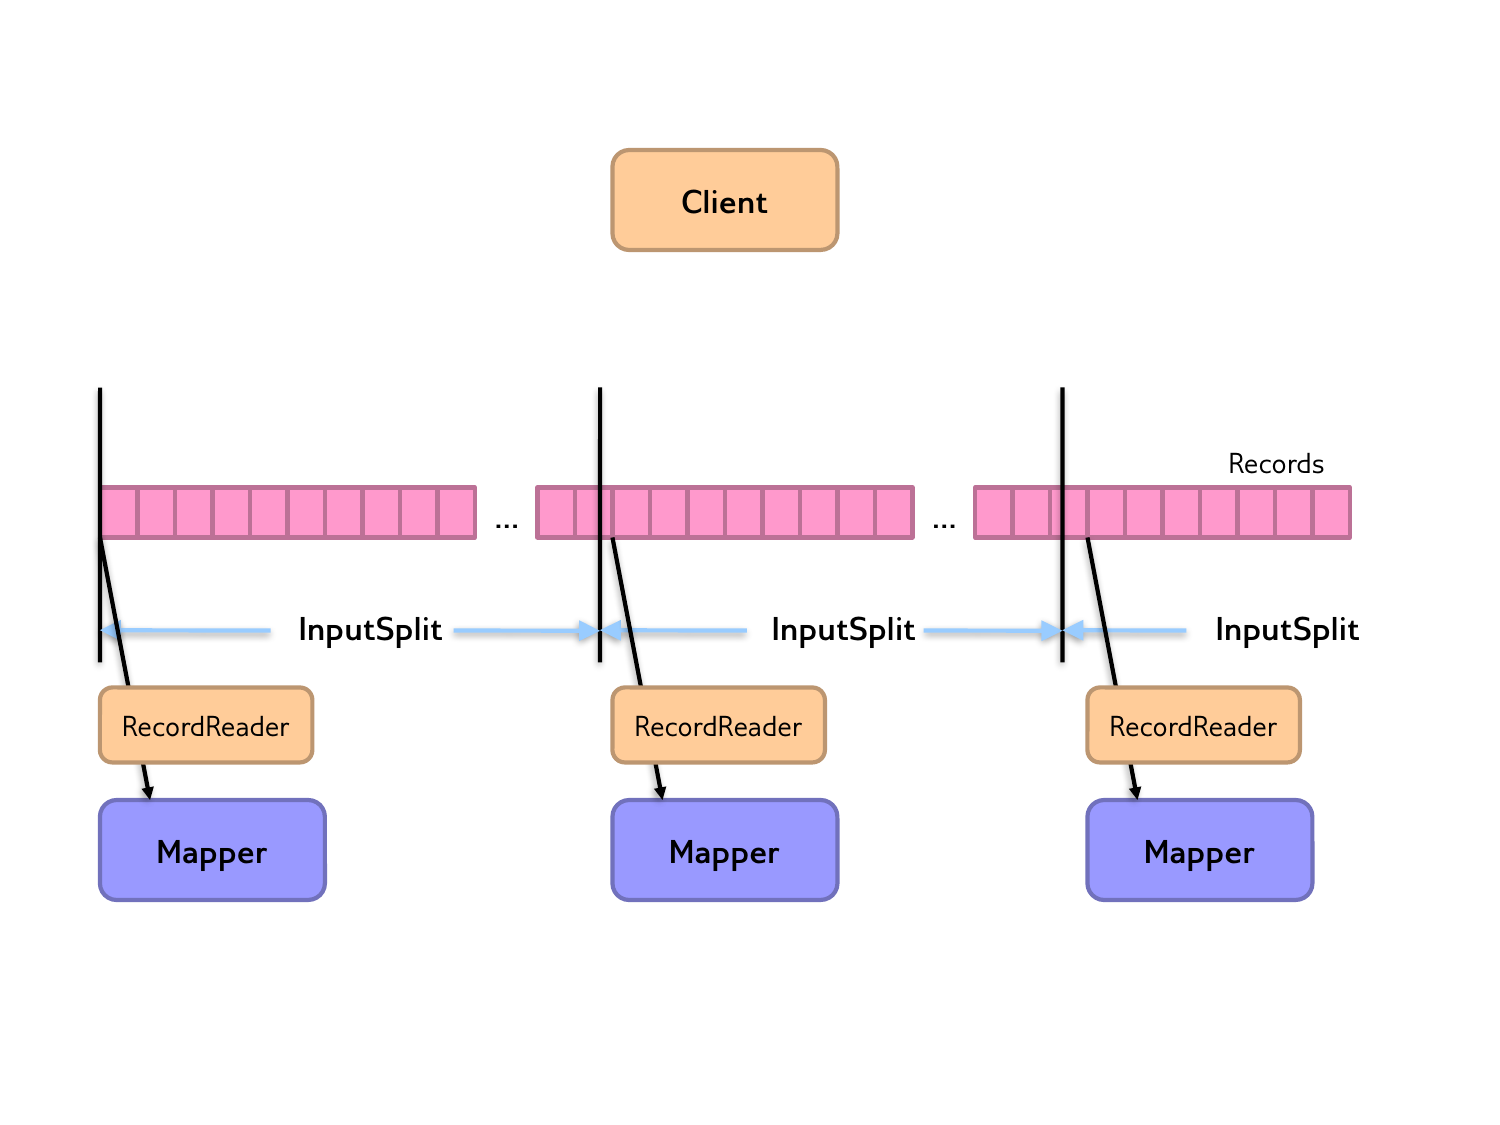

Client
Records

…

…

RecordReader
Mapper
RecordReader
Mapper
RecordReader
Mapper
InputSplit
InputSplit
InputSplit